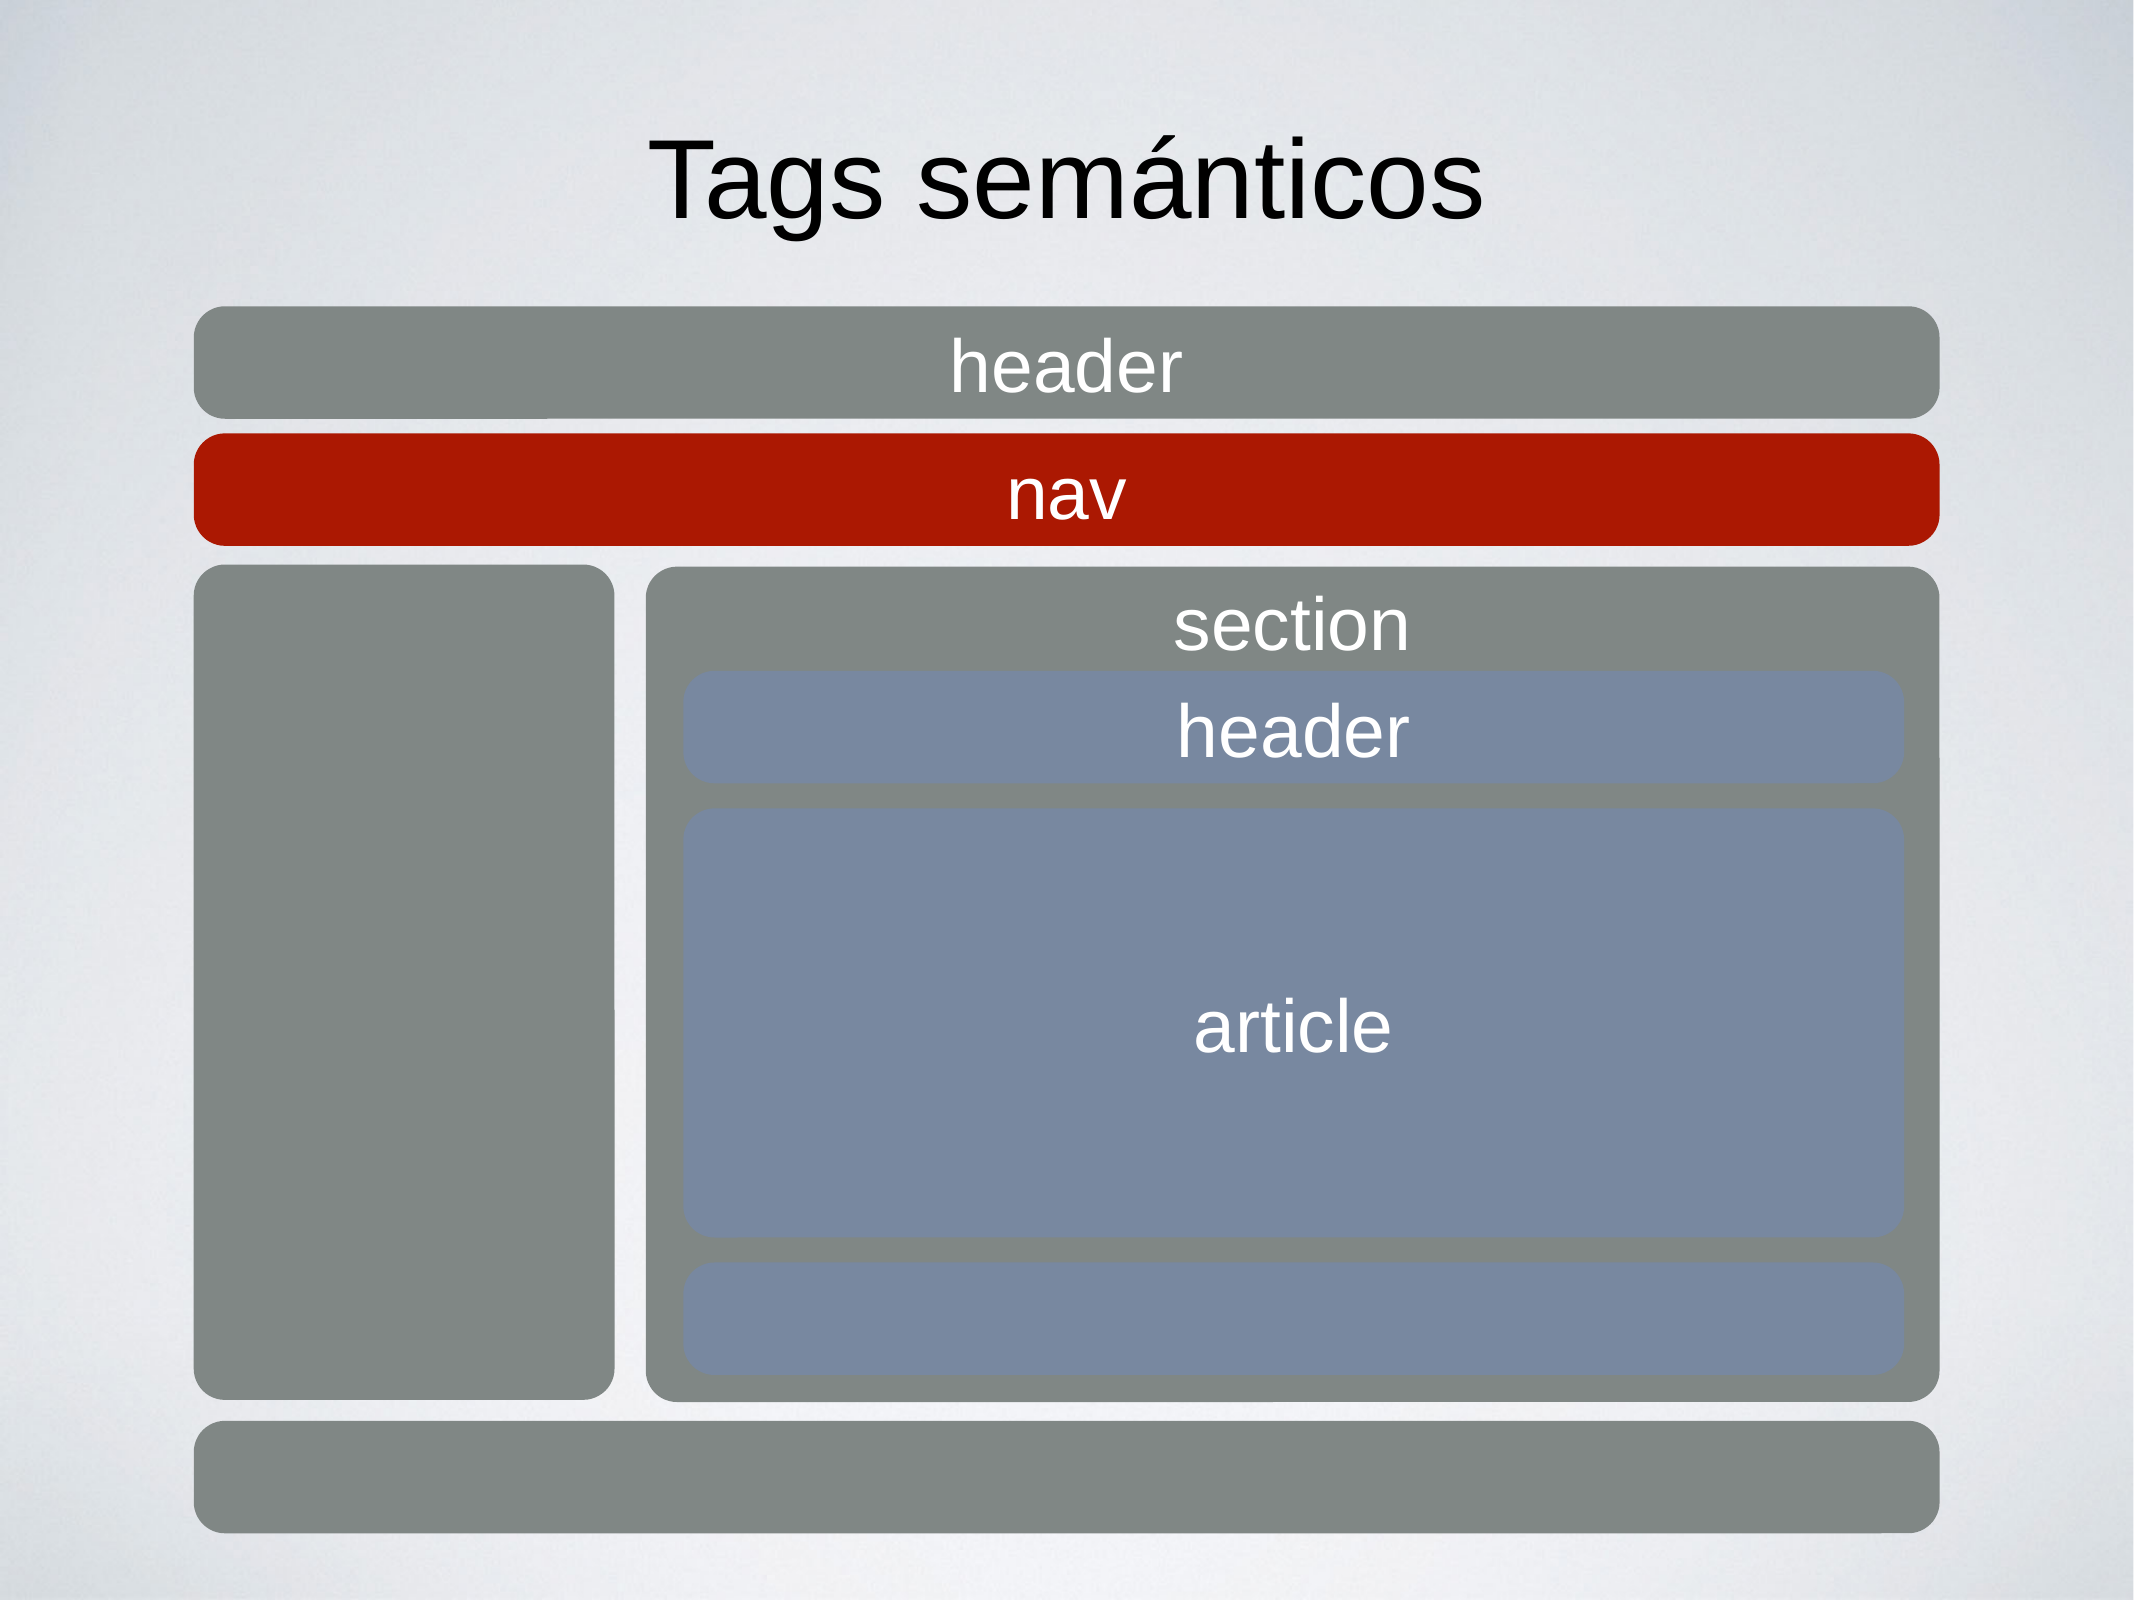

Tags semánticos
header
nav

section
header
article